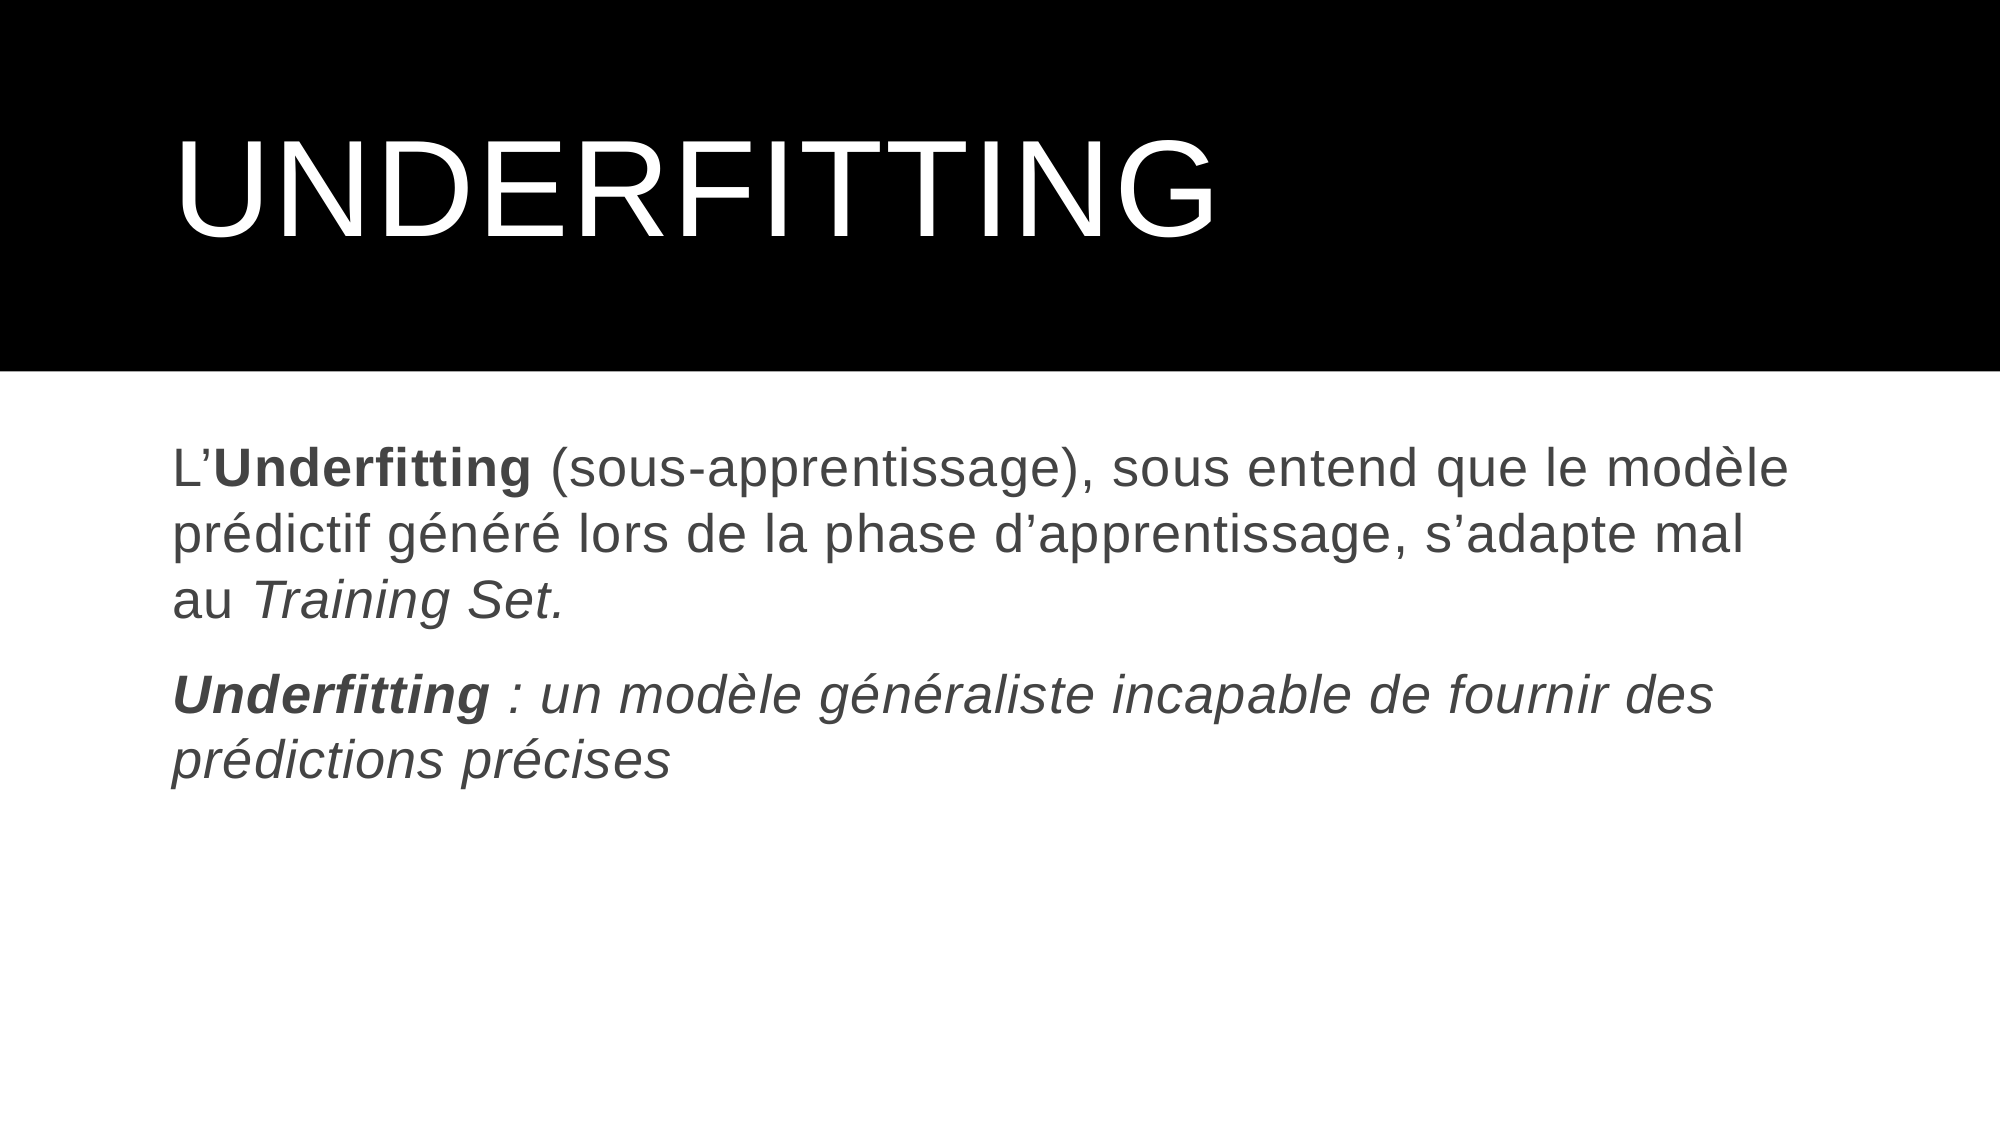

# Underfitting
L’Underfitting (sous-apprentissage), sous entend que le modèle prédictif généré lors de la phase d’apprentissage, s’adapte mal au Training Set.
Underfitting : un modèle généraliste incapable de fournir des prédictions précises